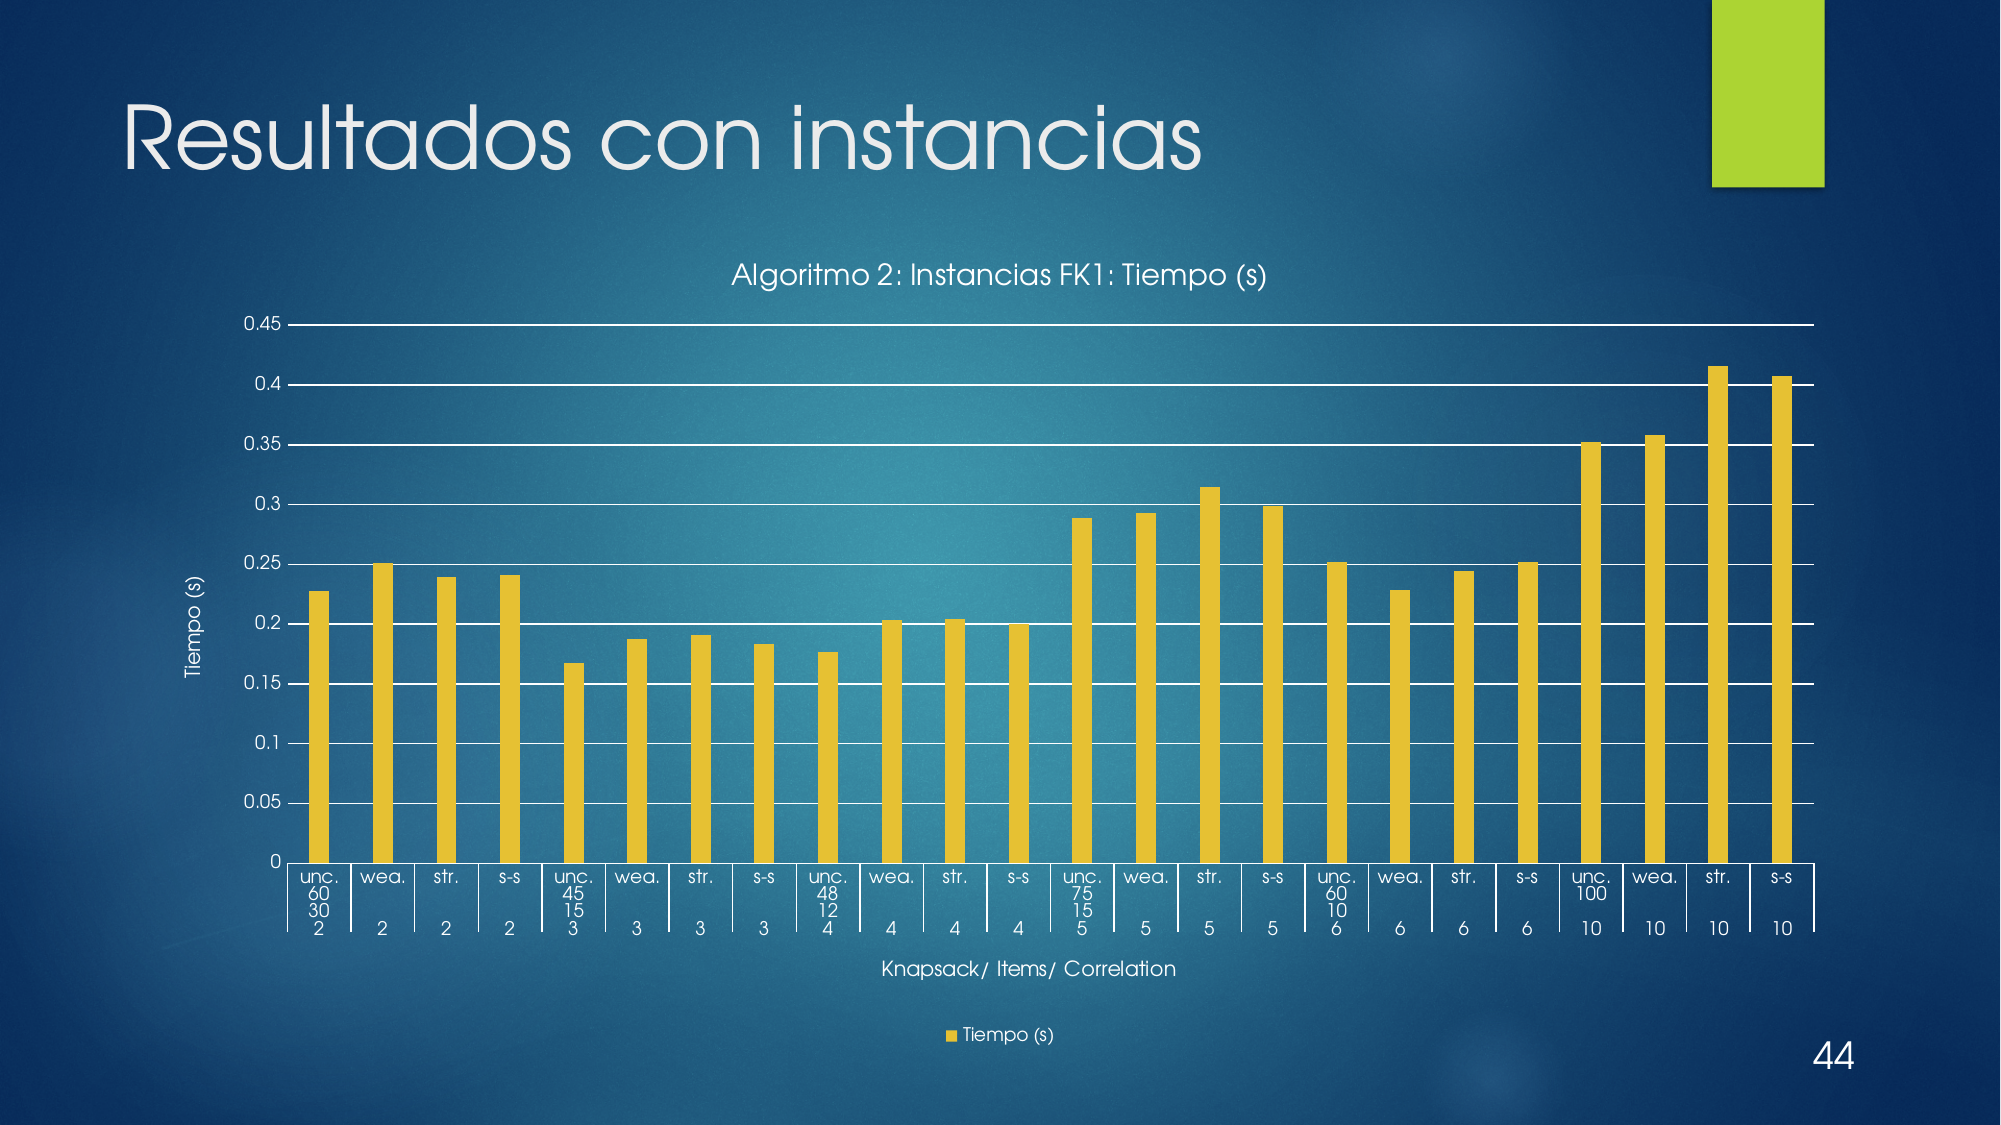

# Resultados con instancias

### Chart: Algoritmo 2: Instancias FK1: Tiempo (s)

| Category | Tiempo (s) |
|---|---|
| unc. | 0.2273696056999996 |
| wea. | 0.2510223461024909 |
| str. | 0.23919004058750823 |
| s-s | 0.24138684686250336 |
| unc. | 0.16754228088250403 |
| wea. | 0.18798952340249764 |
| str. | 0.19122432150999452 |
| s-s | 0.1834966326824965 |
| unc. | 0.1769367302550041 |
| wea. | 0.203025942607495 |
| str. | 0.20452243400249273 |
| s-s | 0.20055190826249947 |
| unc. | 0.2884368878750059 |
| wea. | 0.29321902264999644 |
| str. | 0.31453755687250345 |
| s-s | 0.2987895931649972 |
| unc. | 0.2520661393950018 |
| wea. | 0.228323067929997 |
| str. | 0.24411315971499967 |
| s-s | 0.25159974651499534 |
| unc. | 0.35251768103750003 |
| wea. | 0.358008913605007 |
| str. | 0.4156973603749938 |
| s-s | 0.40717004323249606 |